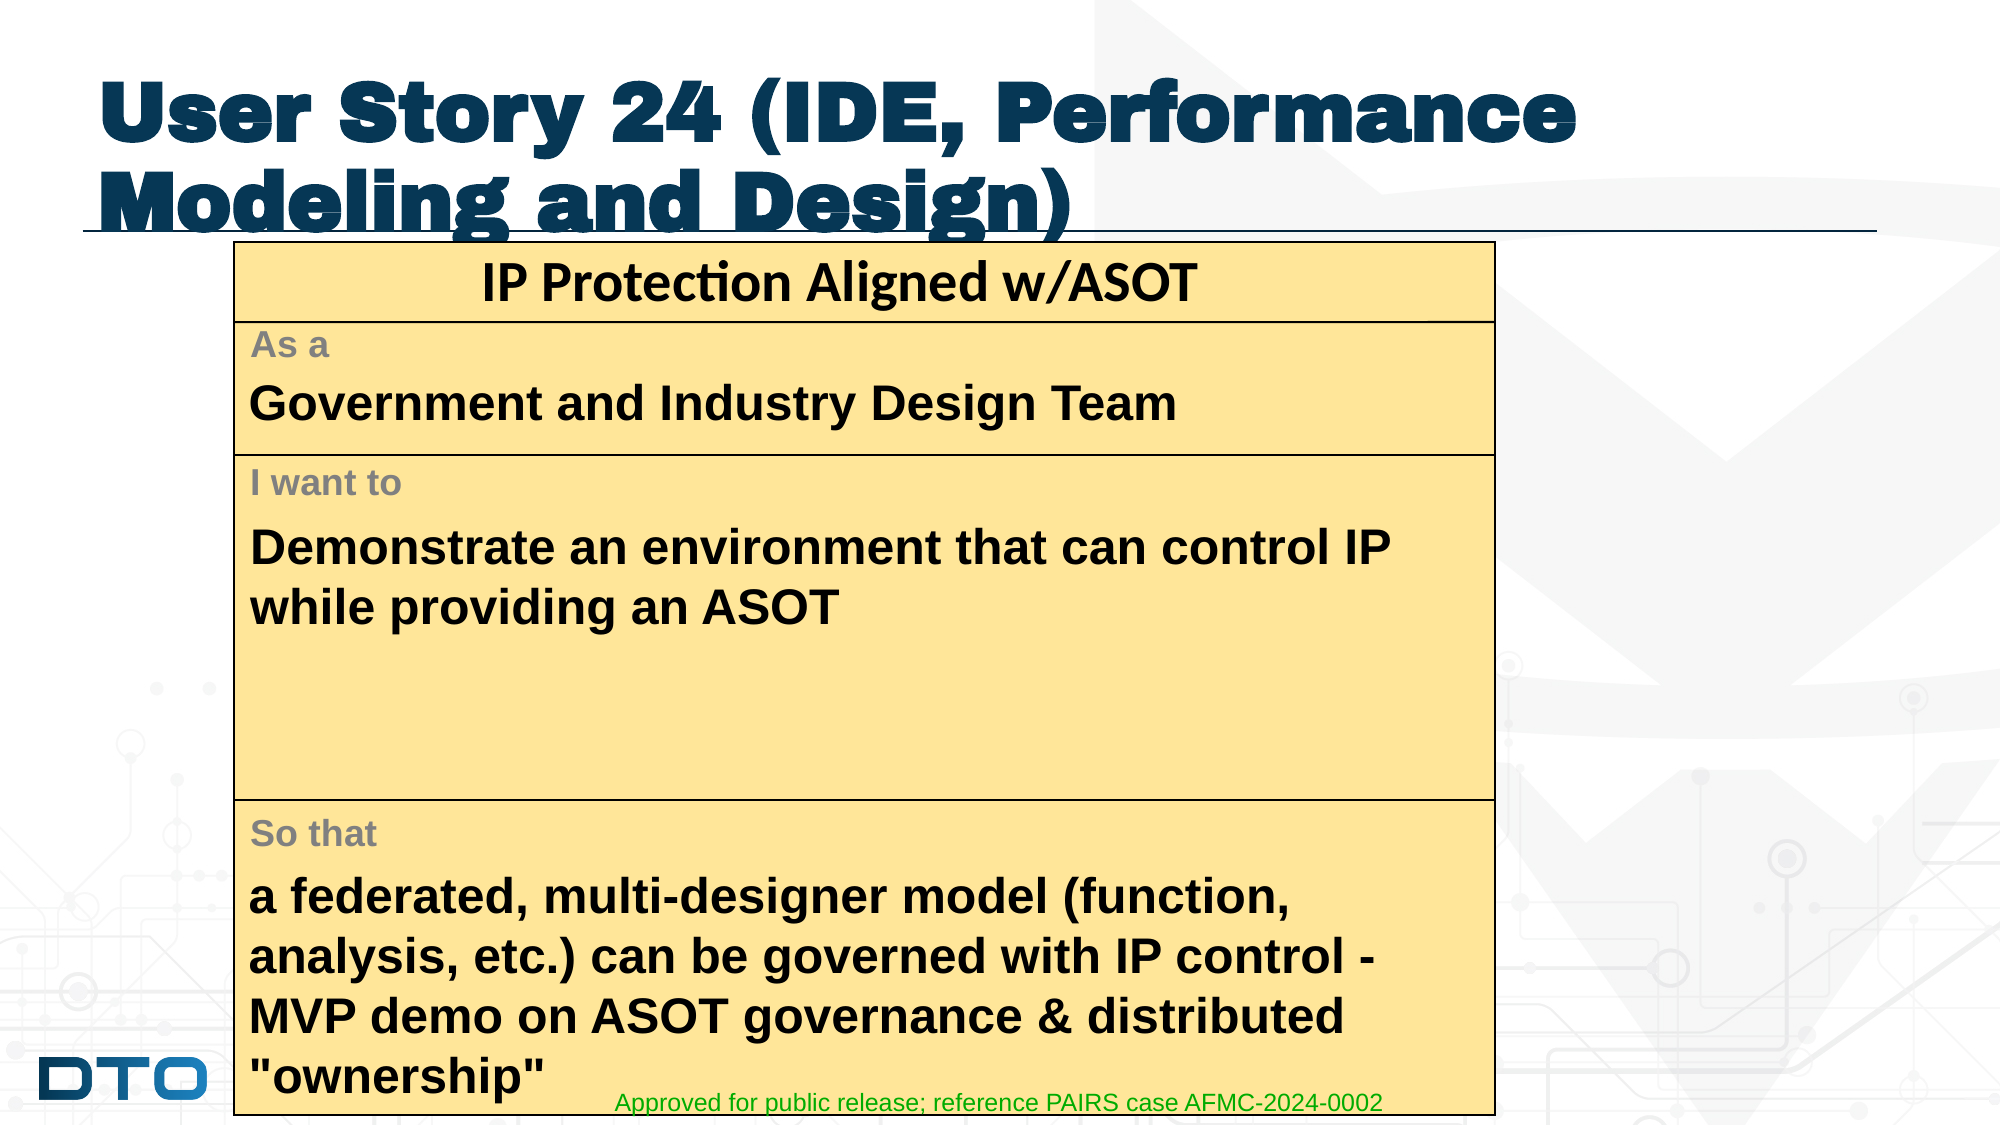

# User Story 24 (IDE, Performance Modeling and Design)
IP Protection Aligned w/ASOT

As a
Government and Industry Design Team
I want to
Demonstrate an environment that can control IP while providing an ASOT
So that
a federated, multi-designer model (function, analysis, etc.) can be governed with IP control - MVP demo on ASOT governance & distributed "ownership"
Approved for public release; reference PAIRS case AFMC-2024-0002